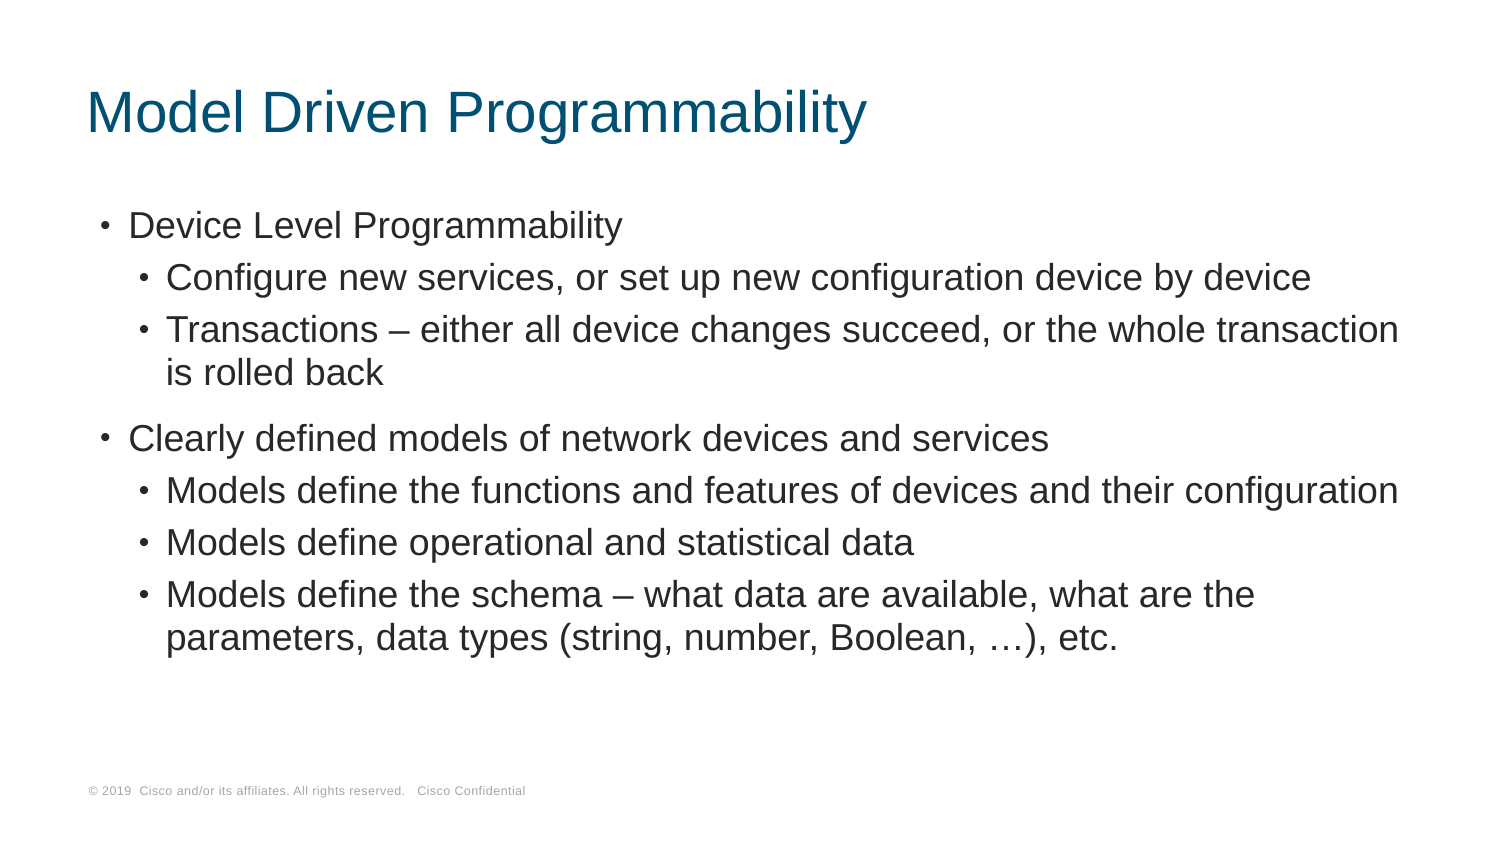

# Model Driven Programmability
Device Level Programmability
Configure new services, or set up new configuration device by device
Transactions – either all device changes succeed, or the whole transaction is rolled back
Clearly defined models of network devices and services
Models define the functions and features of devices and their configuration
Models define operational and statistical data
Models define the schema – what data are available, what are the parameters, data types (string, number, Boolean, …), etc.